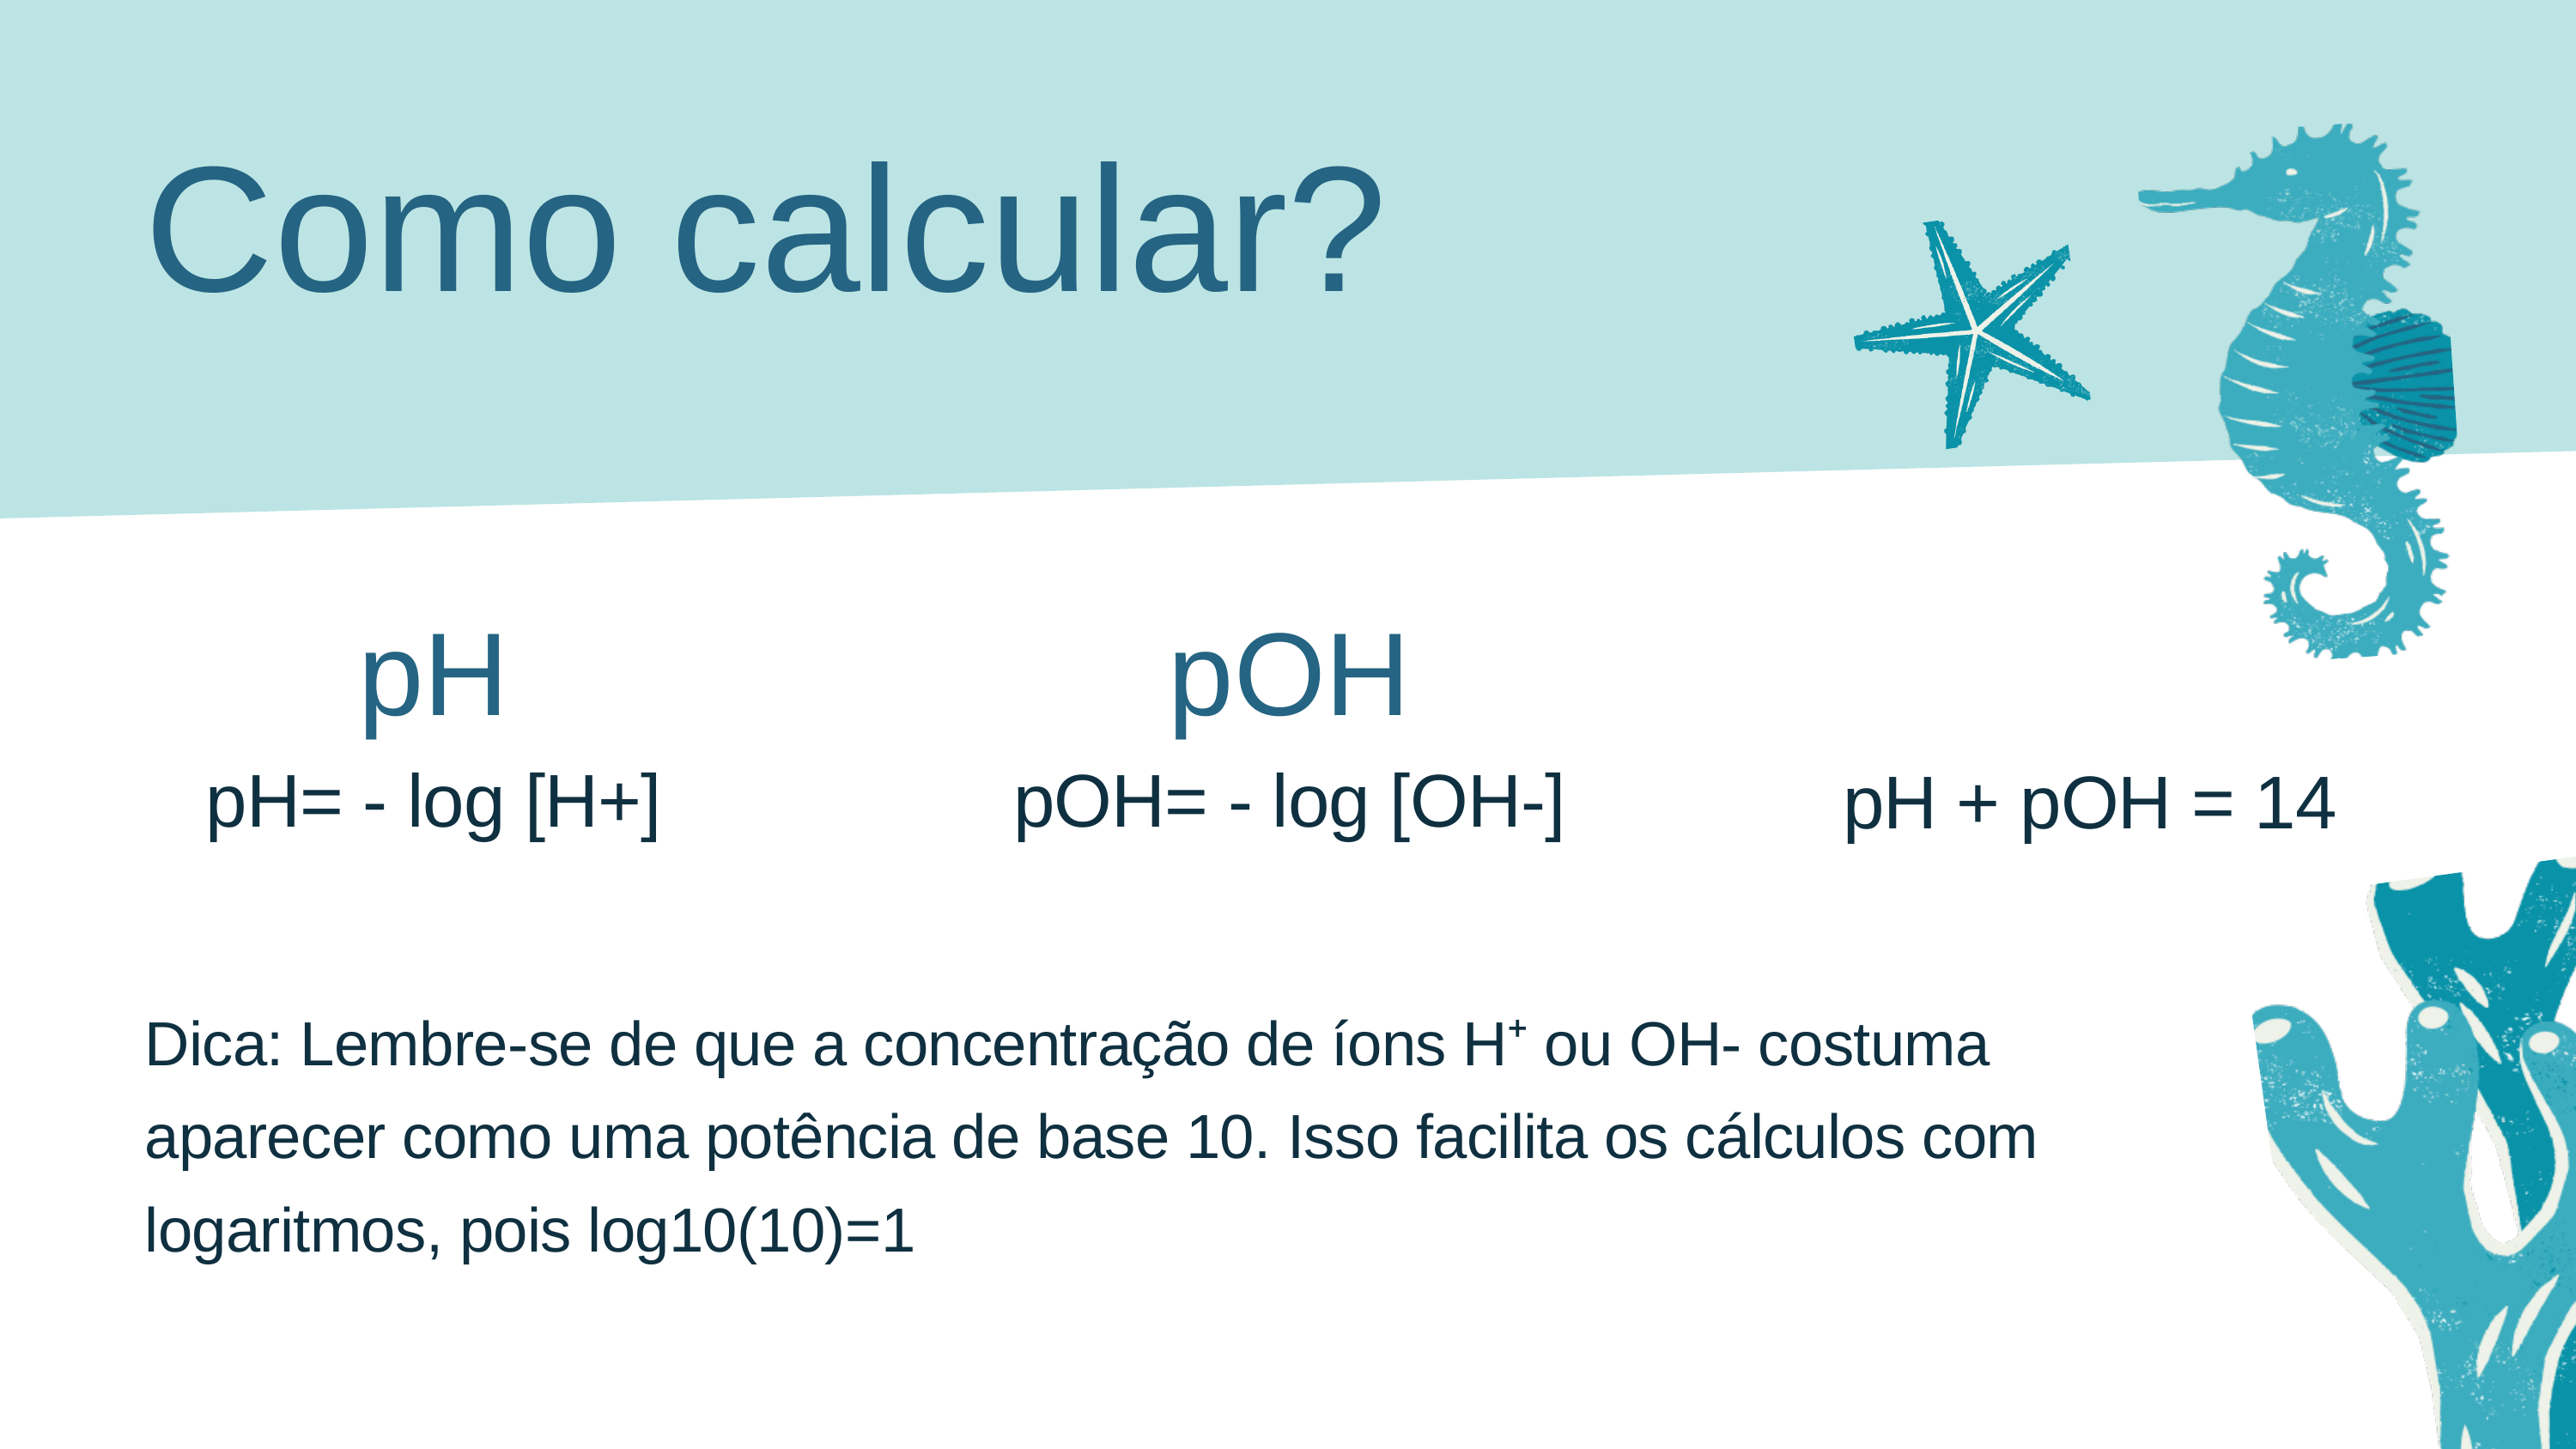

Como calcular?

pH
pOH
pH= - log [H+]
pOH= - log [OH-]
pH + pOH = 14

Dica: Lembre-se de que a concentração de íons H⁺ ou OH- costuma aparecer como uma potência de base 10. Isso facilita os cálculos com logaritmos, pois log10(10)=1